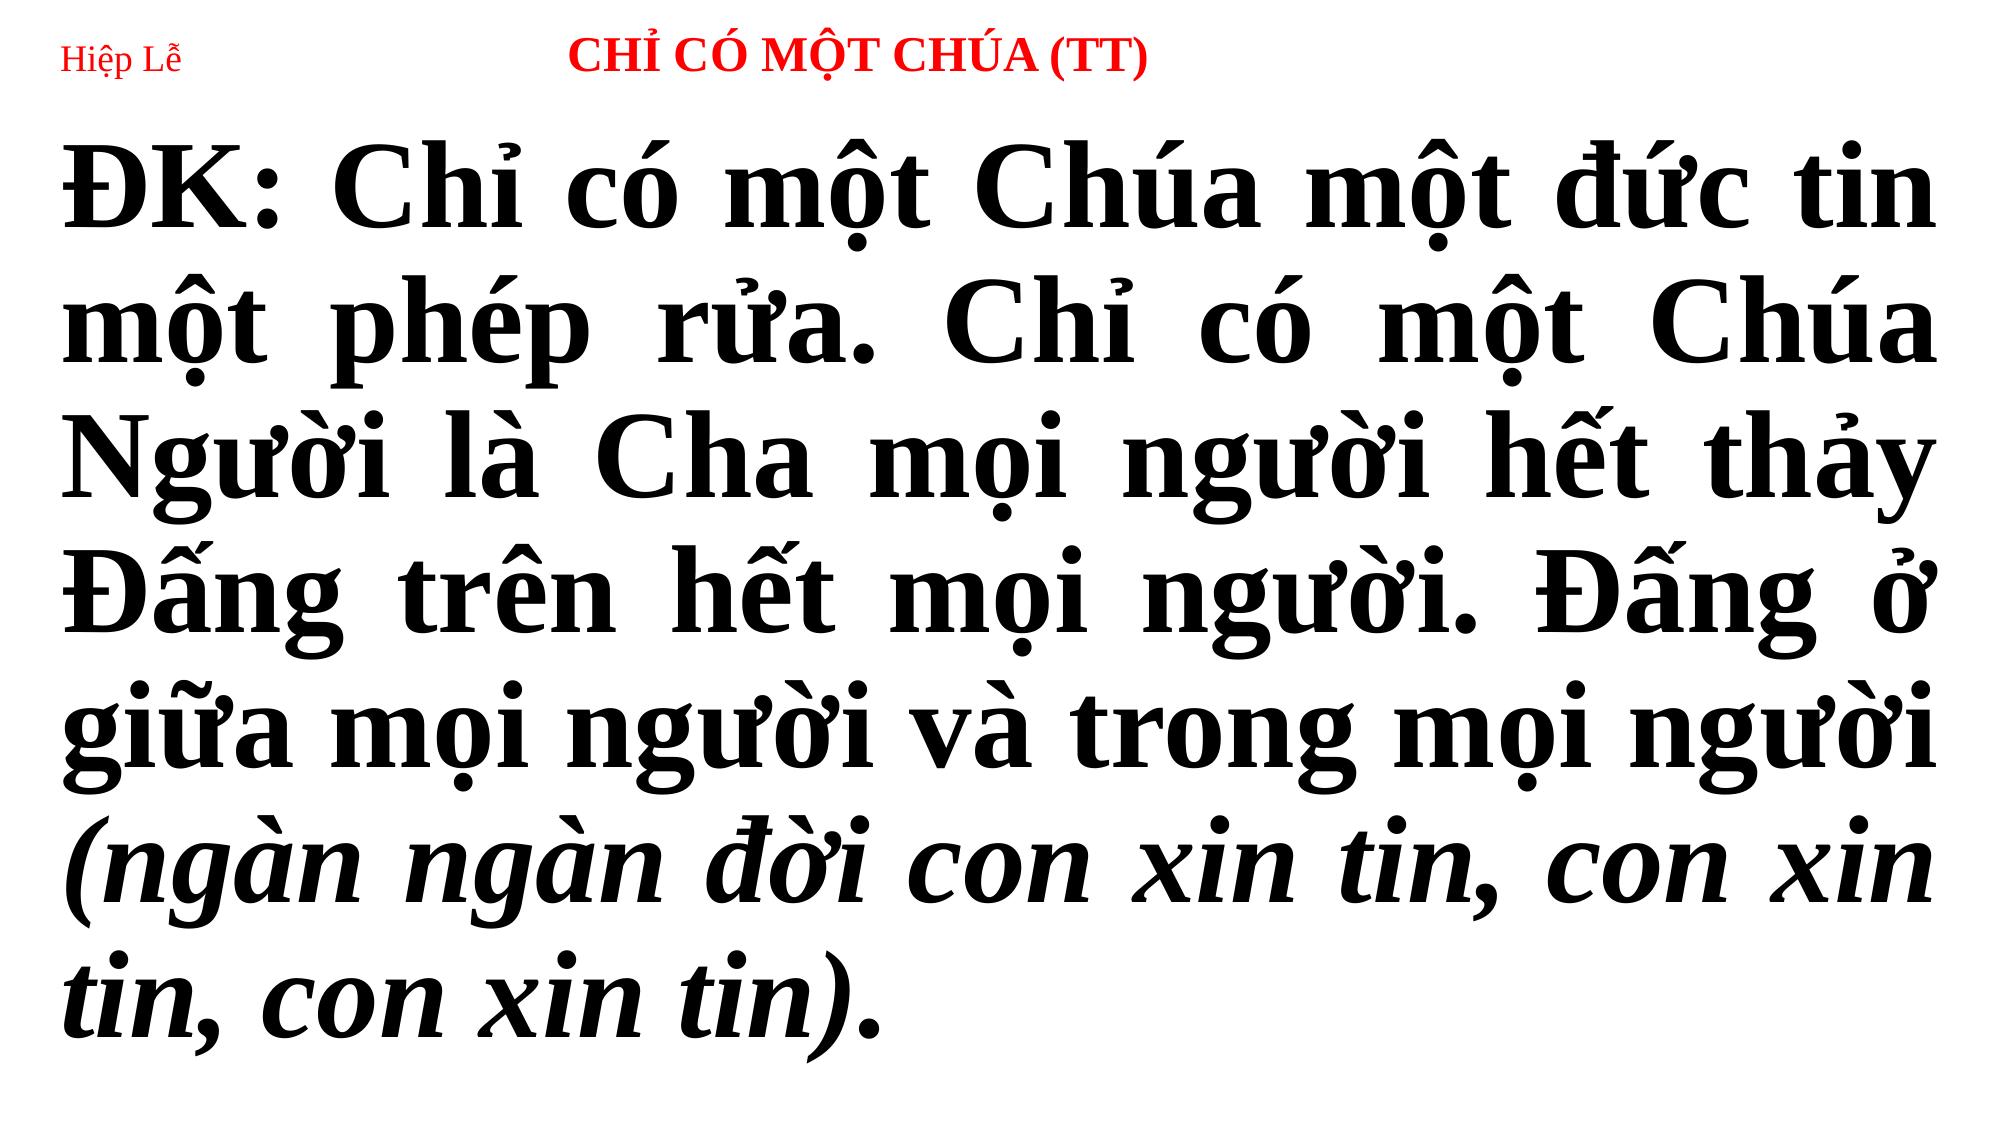

# Hiệp Lễ                    	      CHỈ CÓ MỘT CHÚA (TT)
ĐK: Chỉ có một Chúa một đức tin một phép rửa. Chỉ có một Chúa Người là Cha mọi người hết thảy Đấng trên hết mọi người. Đấng ở giữa mọi người và trong mọi người (ngàn ngàn đời con xin tin, con xin tin, con xin tin).